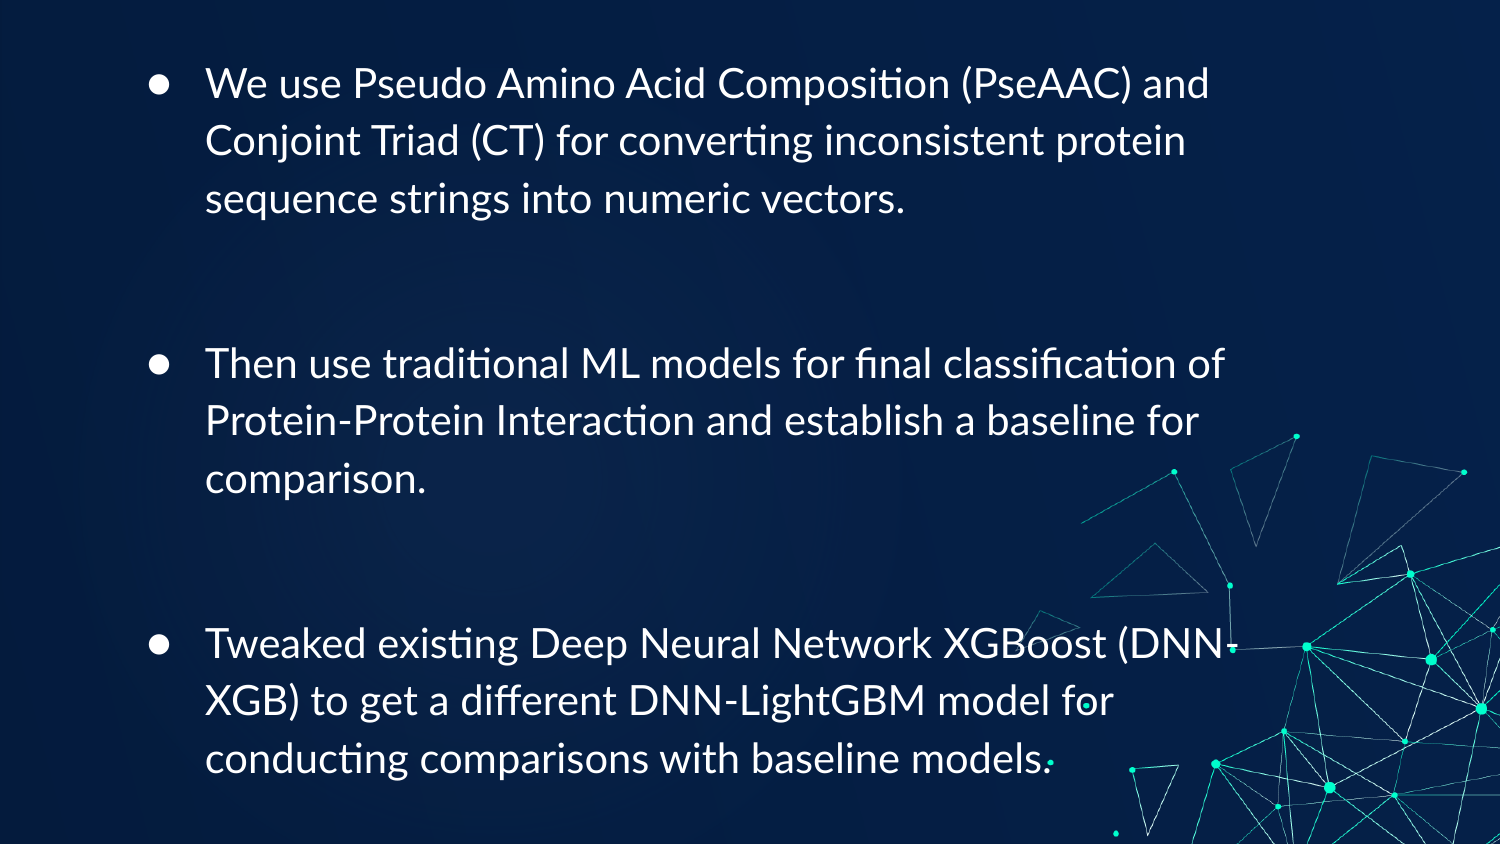

We use Pseudo Amino Acid Composition (PseAAC) and Conjoint Triad (CT) for converting inconsistent protein sequence strings into numeric vectors.

Then use traditional ML models for final classification of Protein-Protein Interaction and establish a baseline for comparison.

Tweaked existing Deep Neural Network XGBoost (DNN-XGB) to get a different DNN-LightGBM model for conducting comparisons with baseline models.